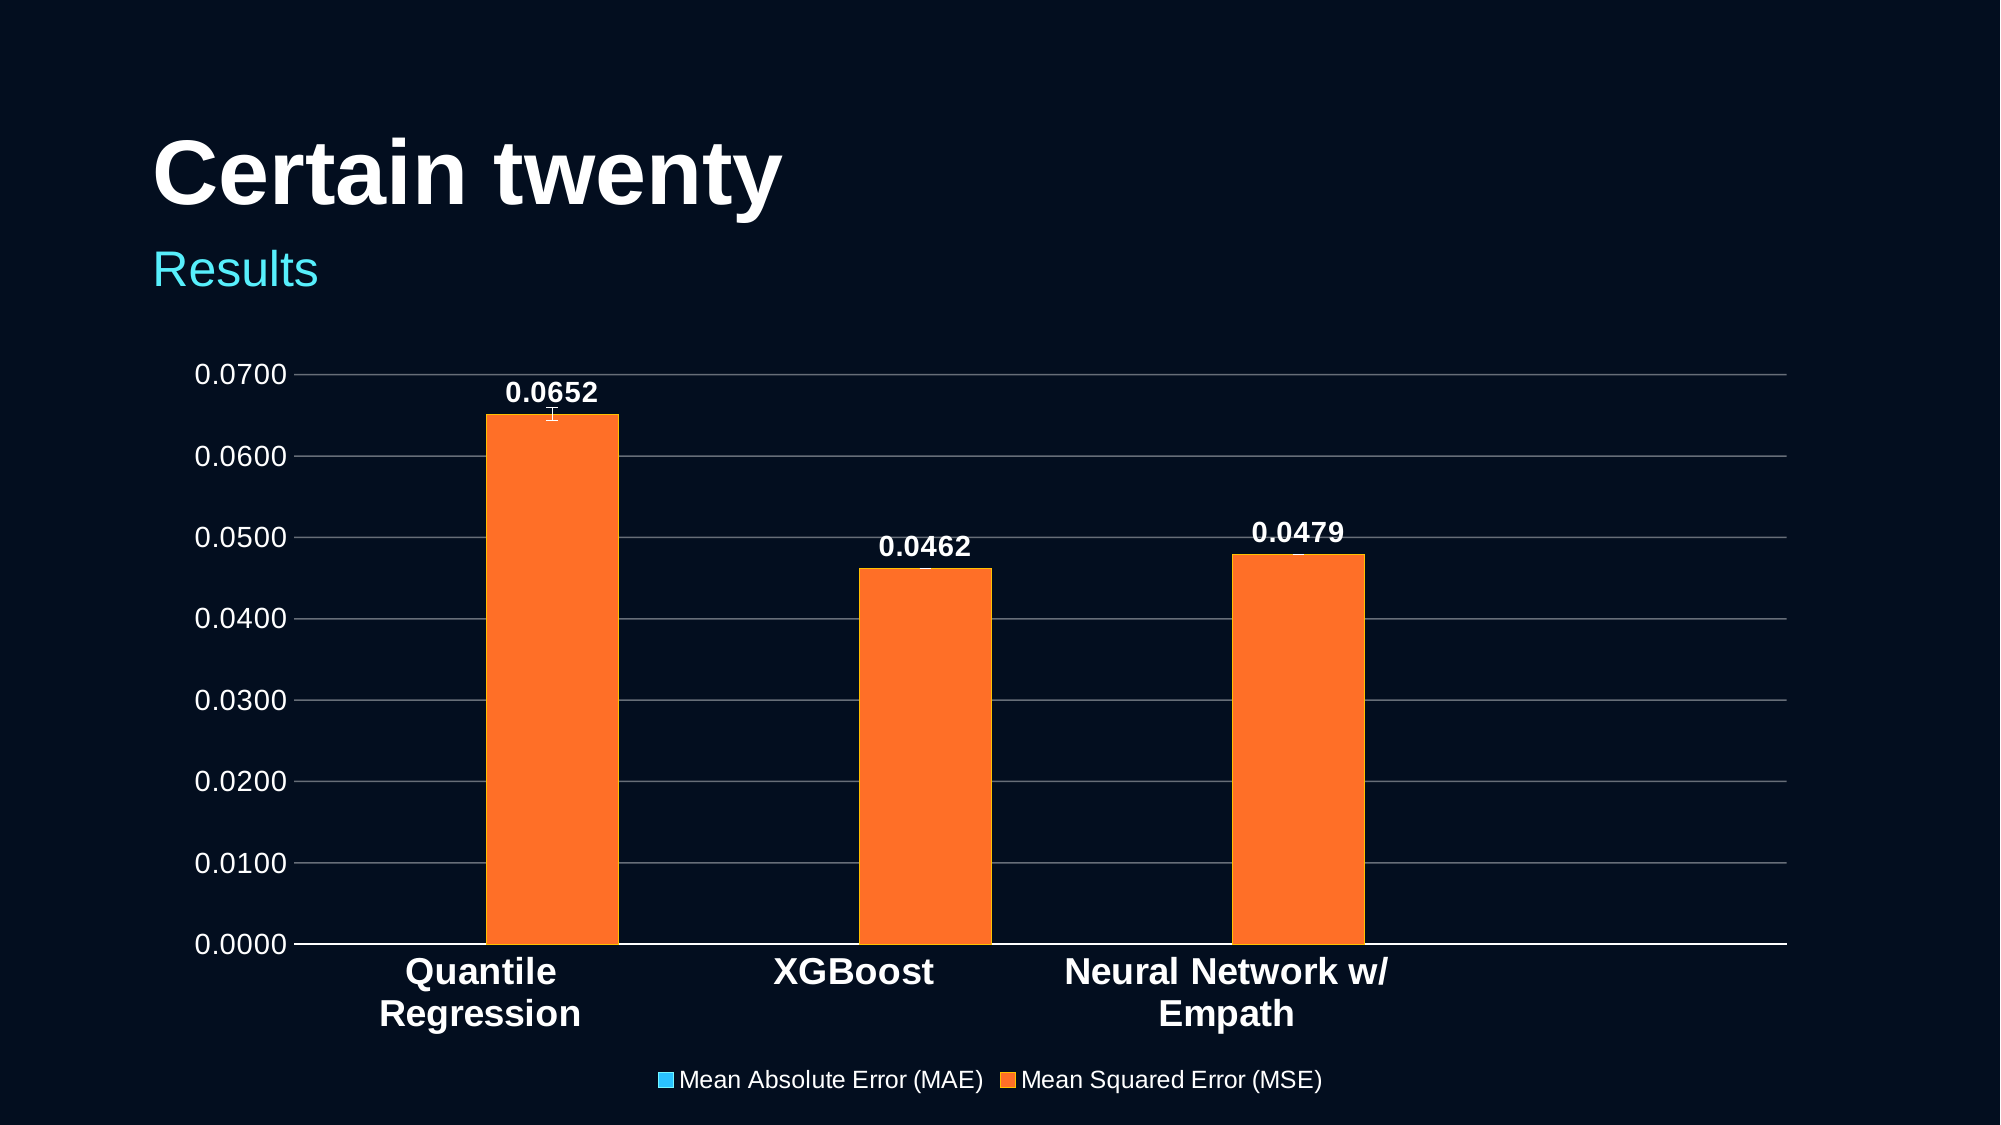

# Certain twenty
Results

### Chart

| Category | Mean Absolute Error (MAE) | Mean Squared Error (MSE) |
|---|---|---|
| Quantile Regression | 0.173407474160194 | 0.0651653006672859 |
| XGBoost | 0.1601 | 0.0462 |
| Neural Network w/ Empath | 0.1633 | 0.0479 |